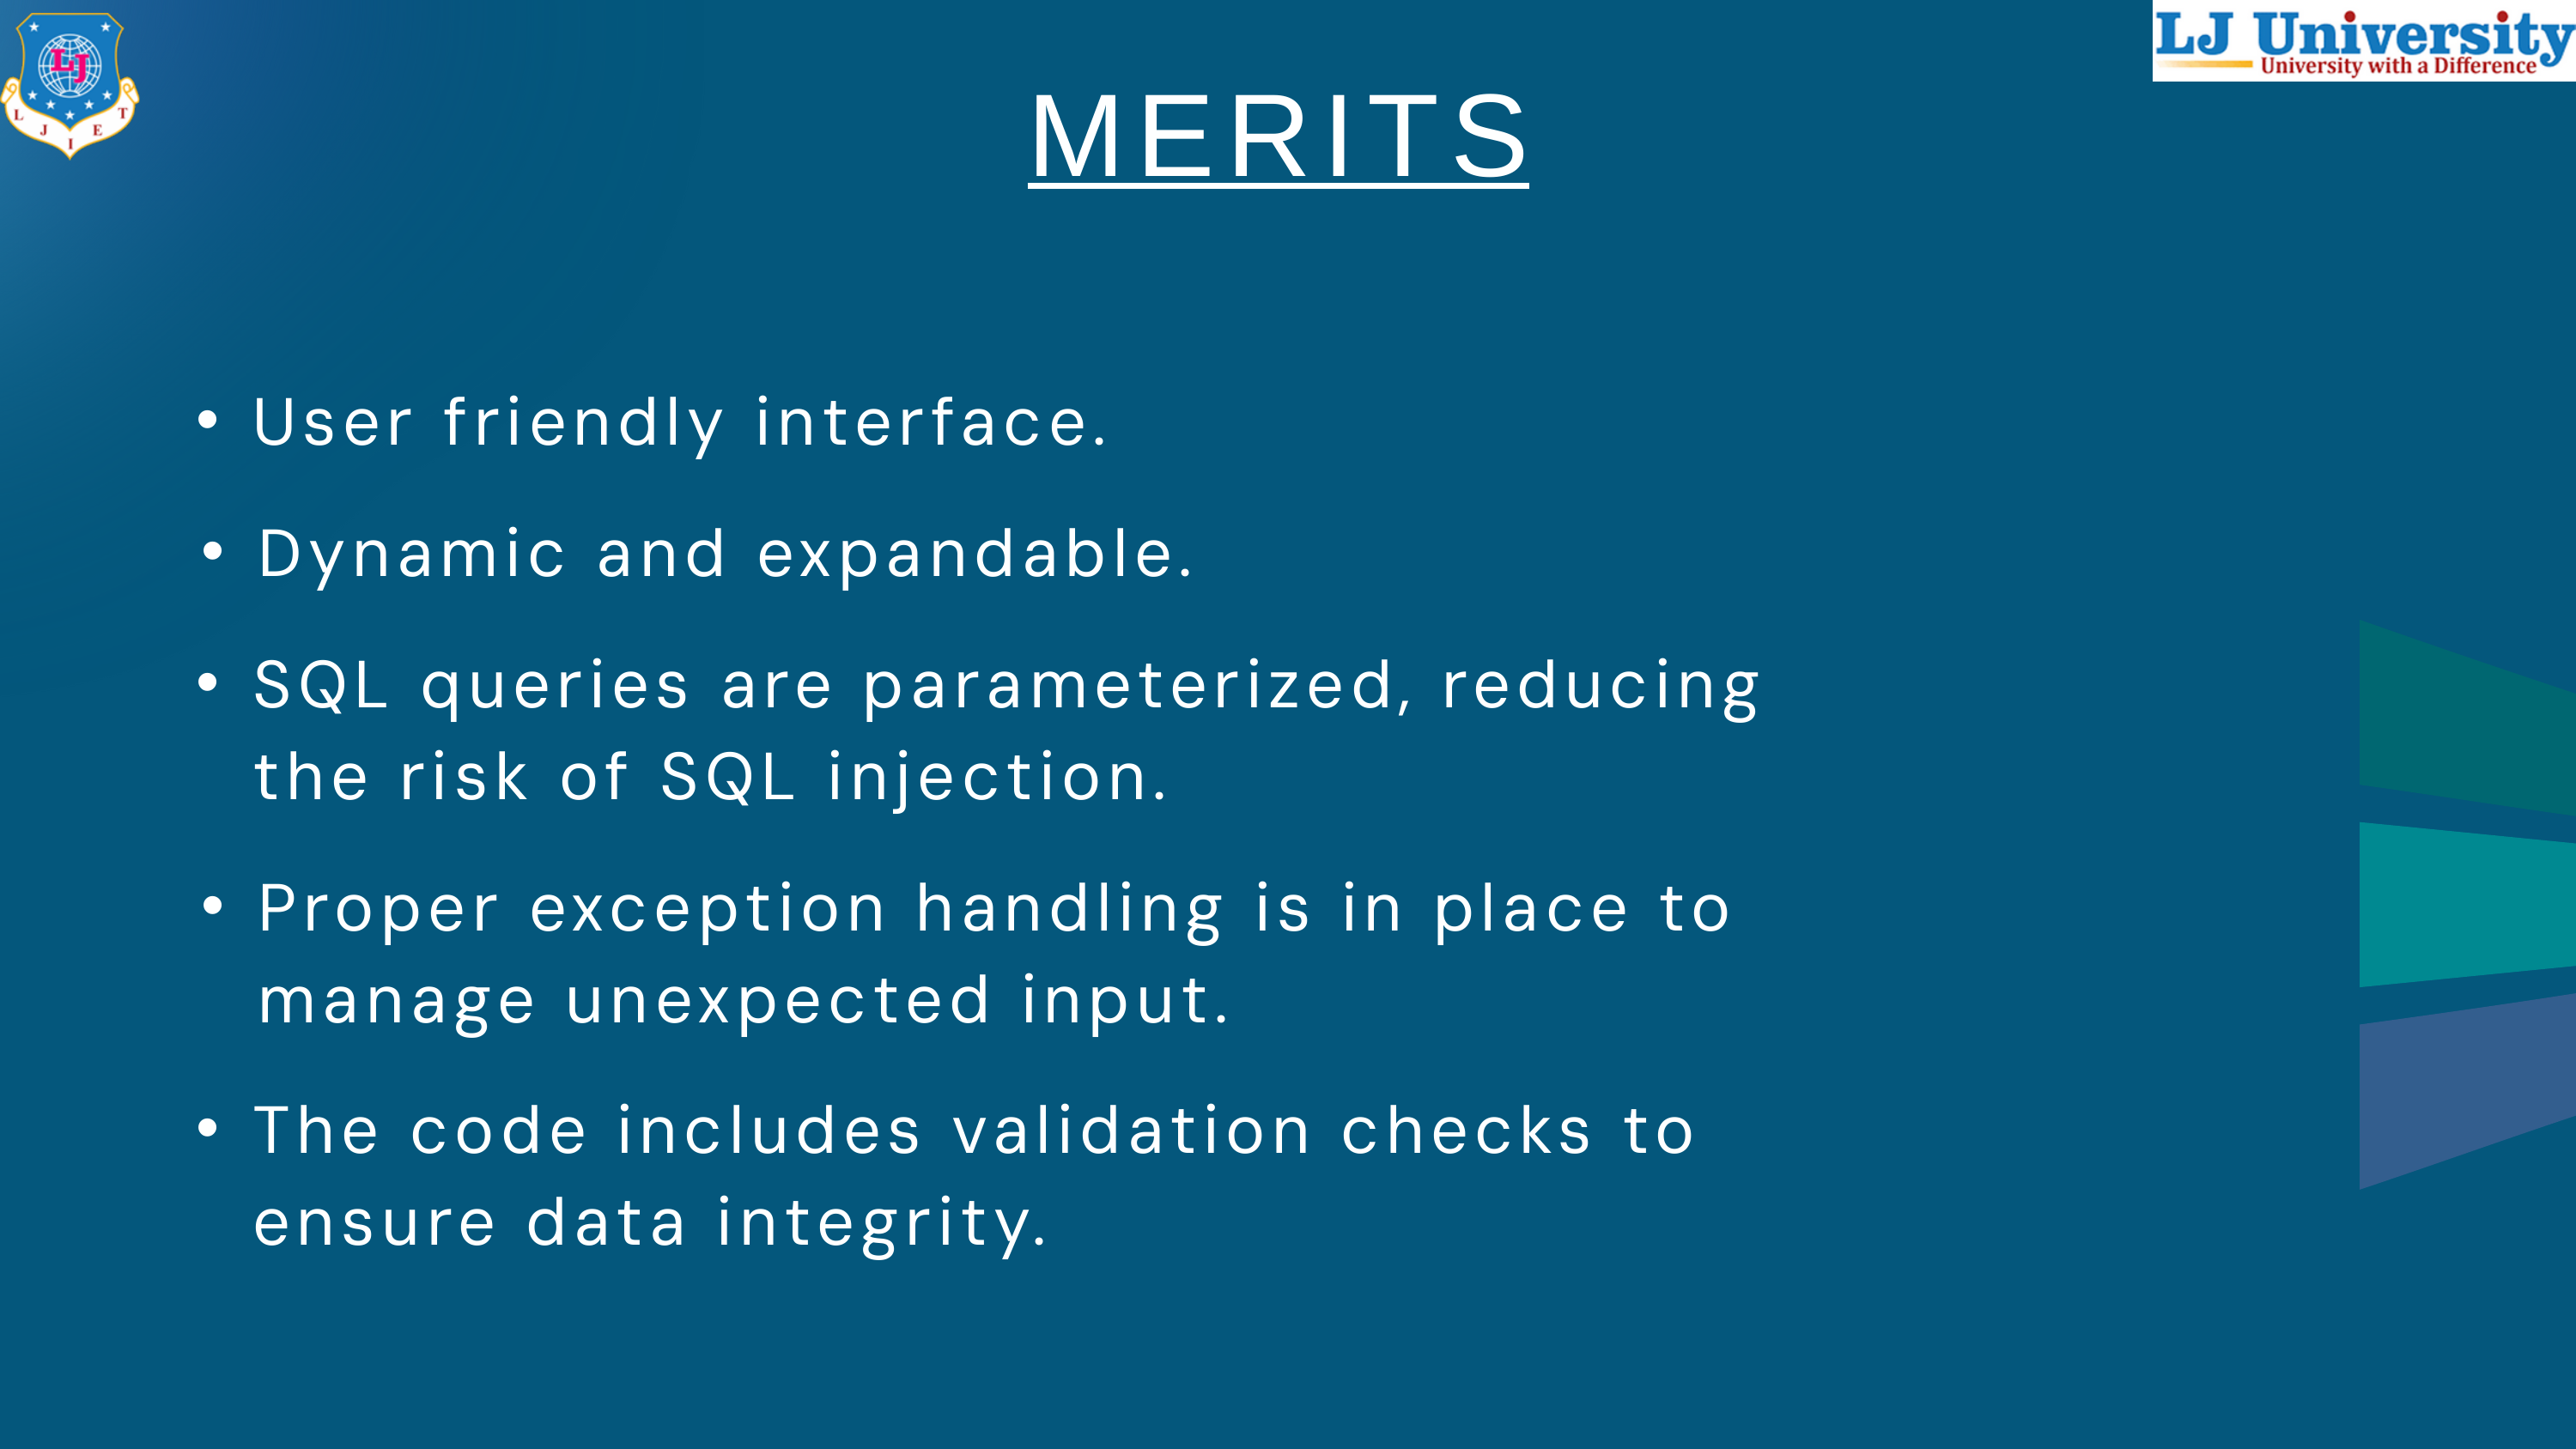

MERITS
User friendly interface.
Dynamic and expandable.

SQL queries are parameterized, reducing the risk of SQL injection.

Proper exception handling is in place to manage unexpected input.

The code includes validation checks to ensure data integrity.